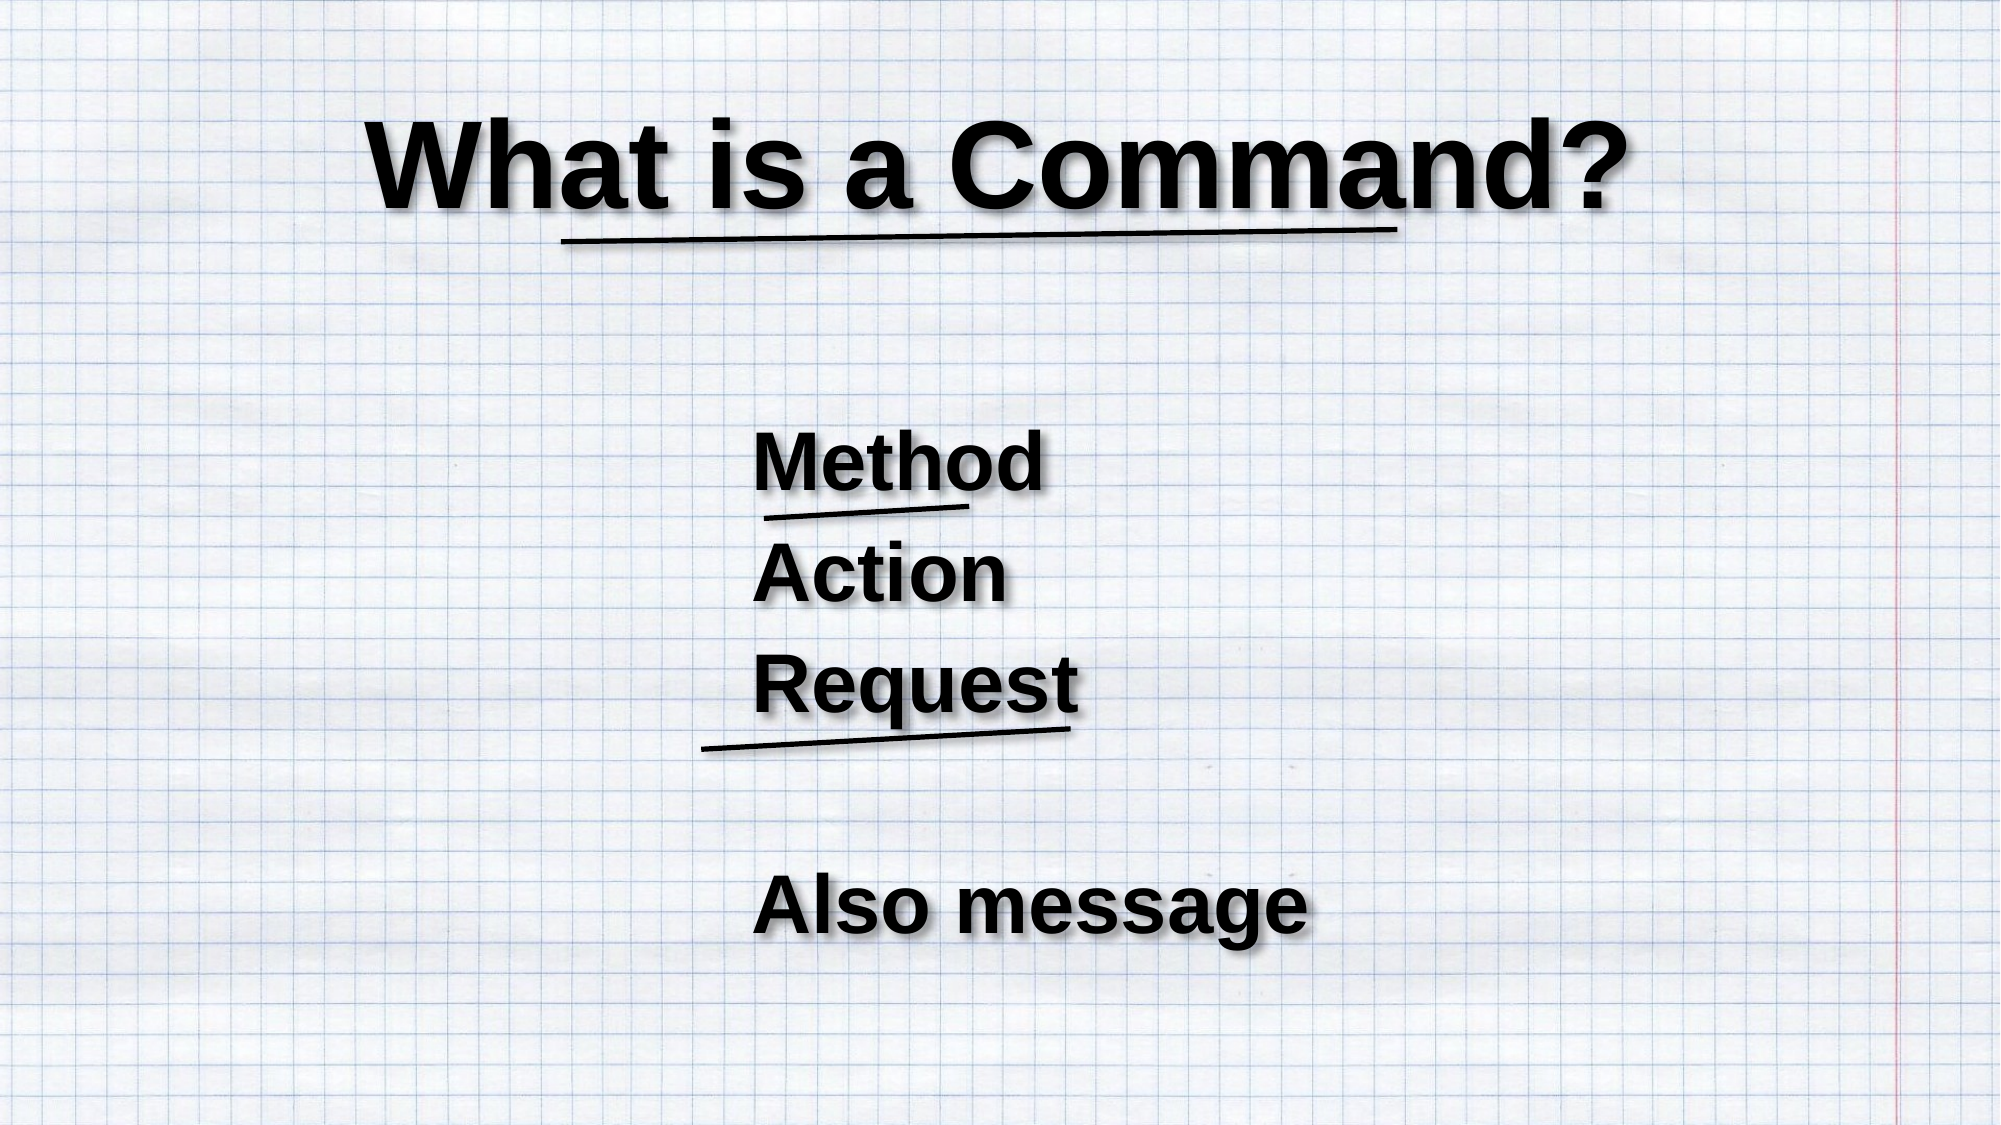

# What is a Command?
Method
Action
Request

Also message